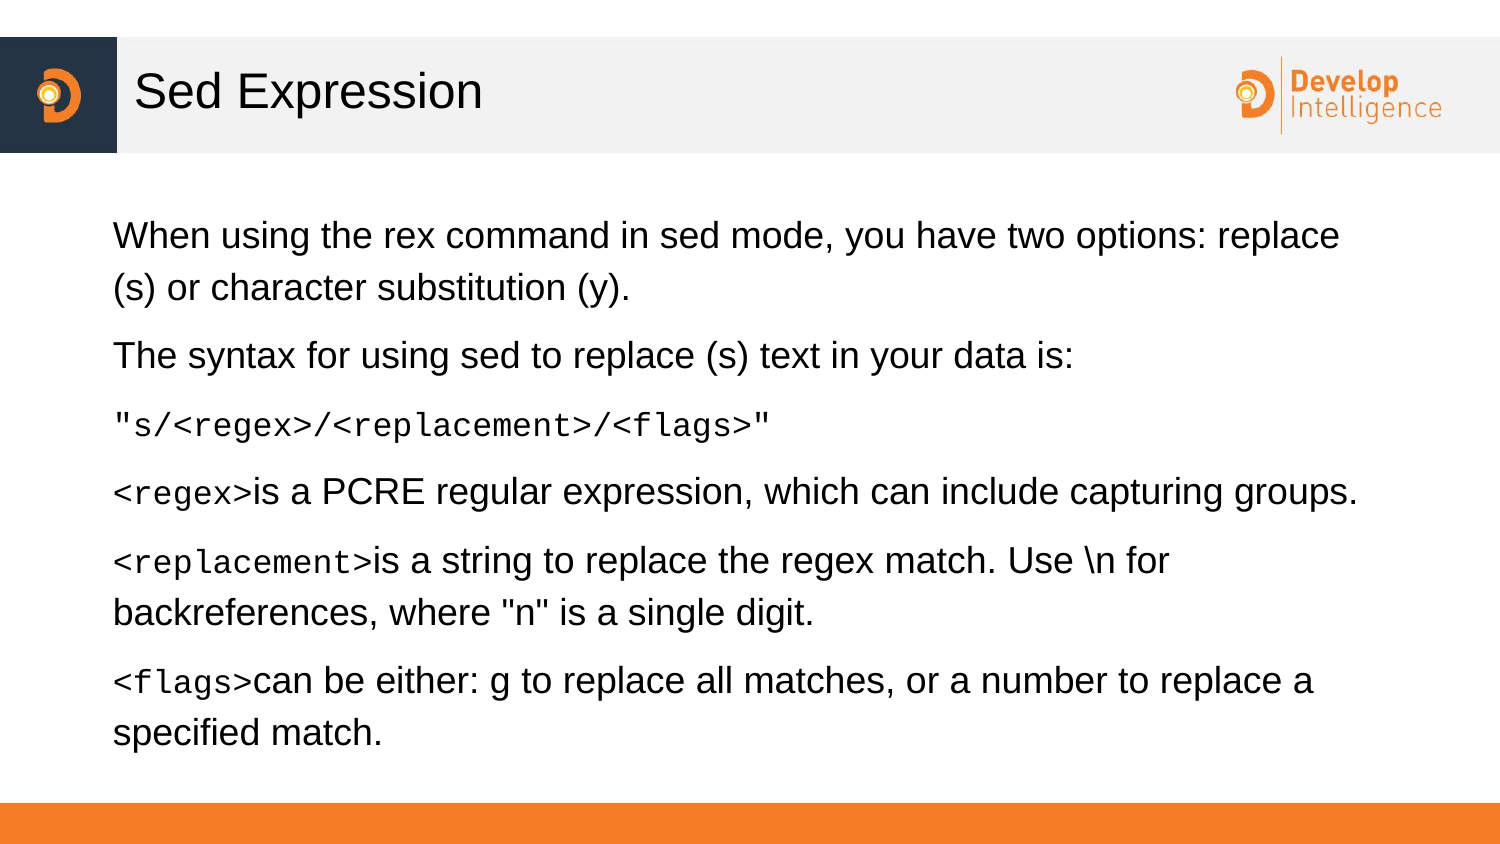

# Sed Expression
When using the rex command in sed mode, you have two options: replace (s) or character substitution (y).
The syntax for using sed to replace (s) text in your data is:
"s/<regex>/<replacement>/<flags>"
<regex>is a PCRE regular expression, which can include capturing groups.
<replacement>is a string to replace the regex match. Use \n for backreferences, where "n" is a single digit.
<flags>can be either: g to replace all matches, or a number to replace a specified match.